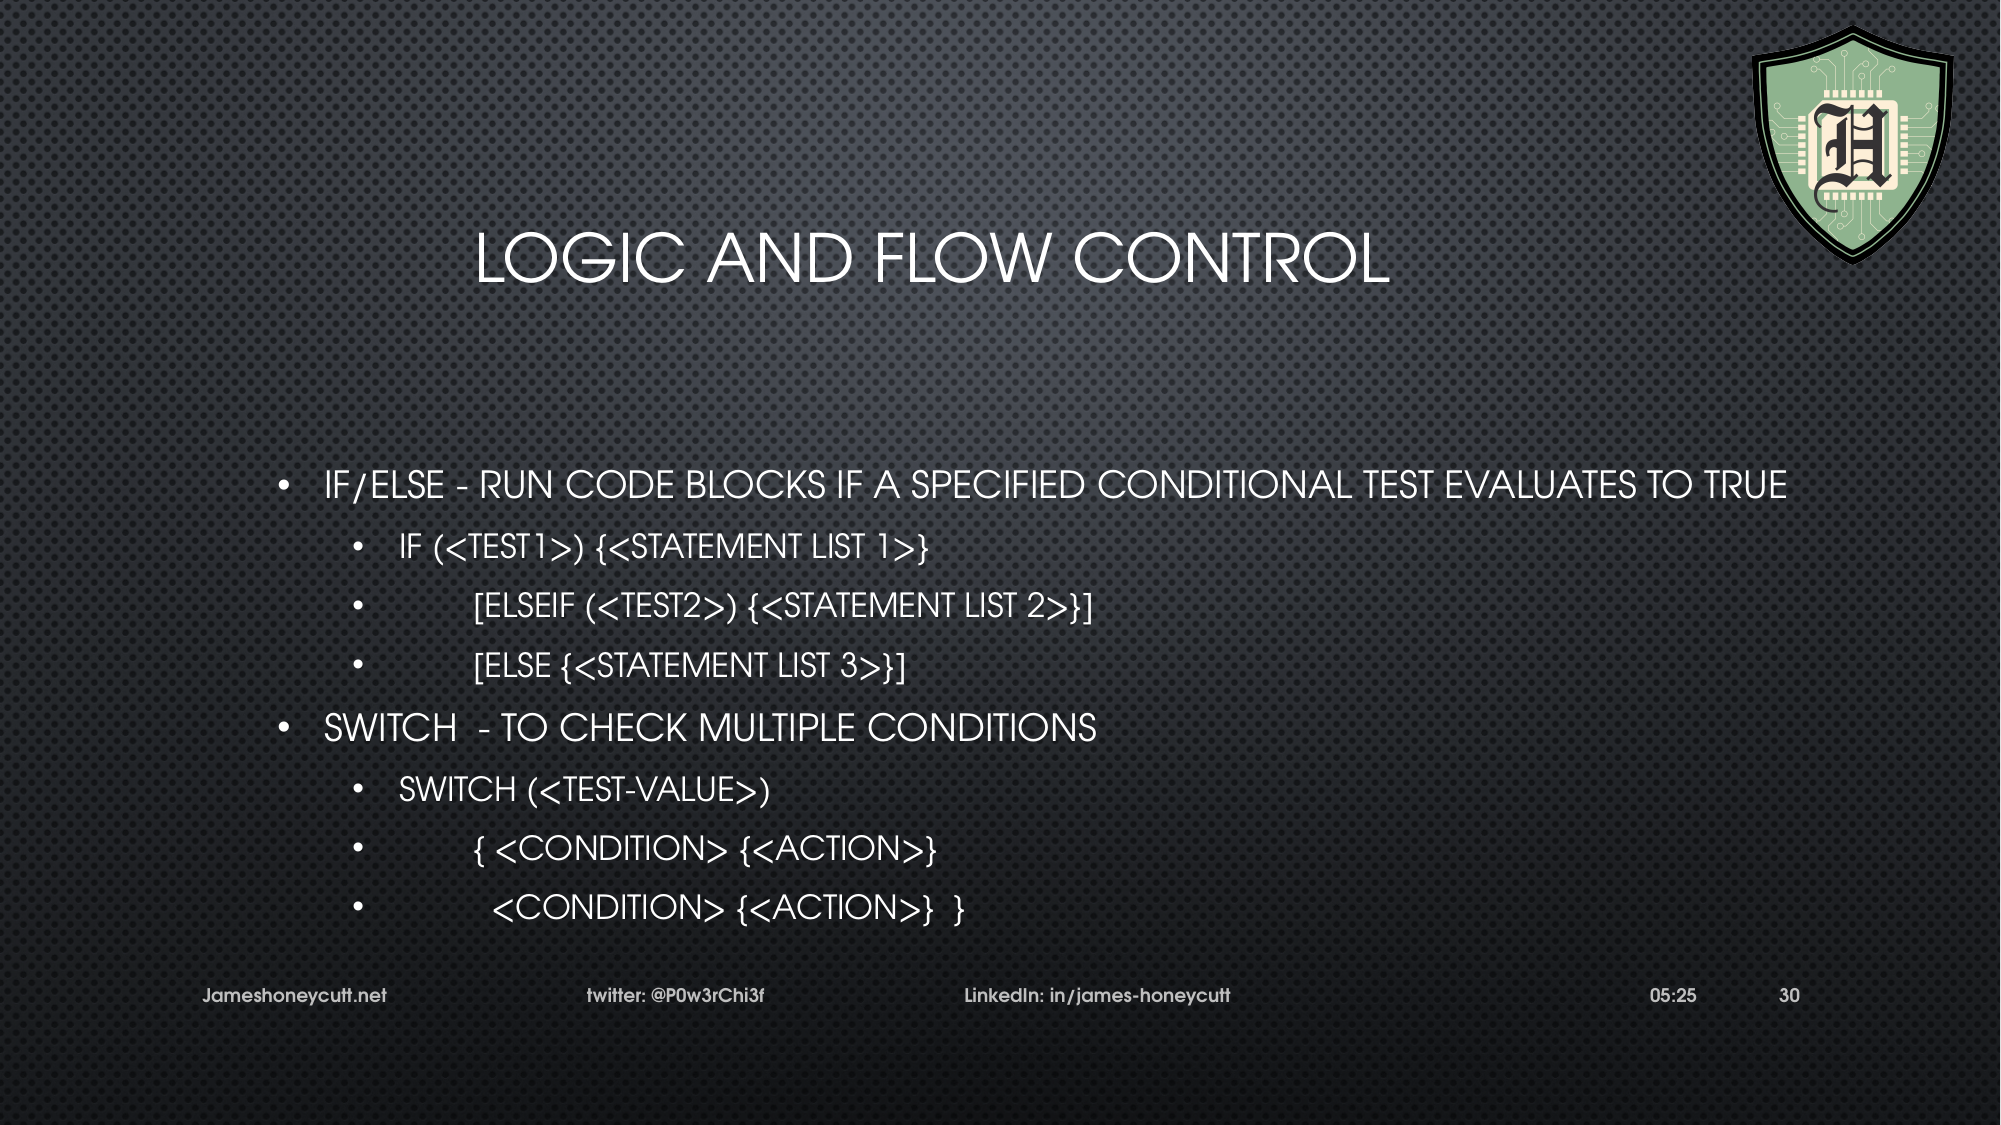

# Logic and flow control
IF/Else - run code blocks if a specified conditional test evaluates to true
if (<test1>) {<statement list 1>}
        [elseif (<test2>) {<statement list 2>}]
        [else {<statement list 3>}]
Switch  - To check multiple conditions
Switch (<test-value>)
        { <condition> {<action>}
          <condition> {<action>}  }
Jameshoneycutt.net                                      twitter: @P0w3rChi3f                                      LinkedIn: in/james-honeycutt
05:25
30